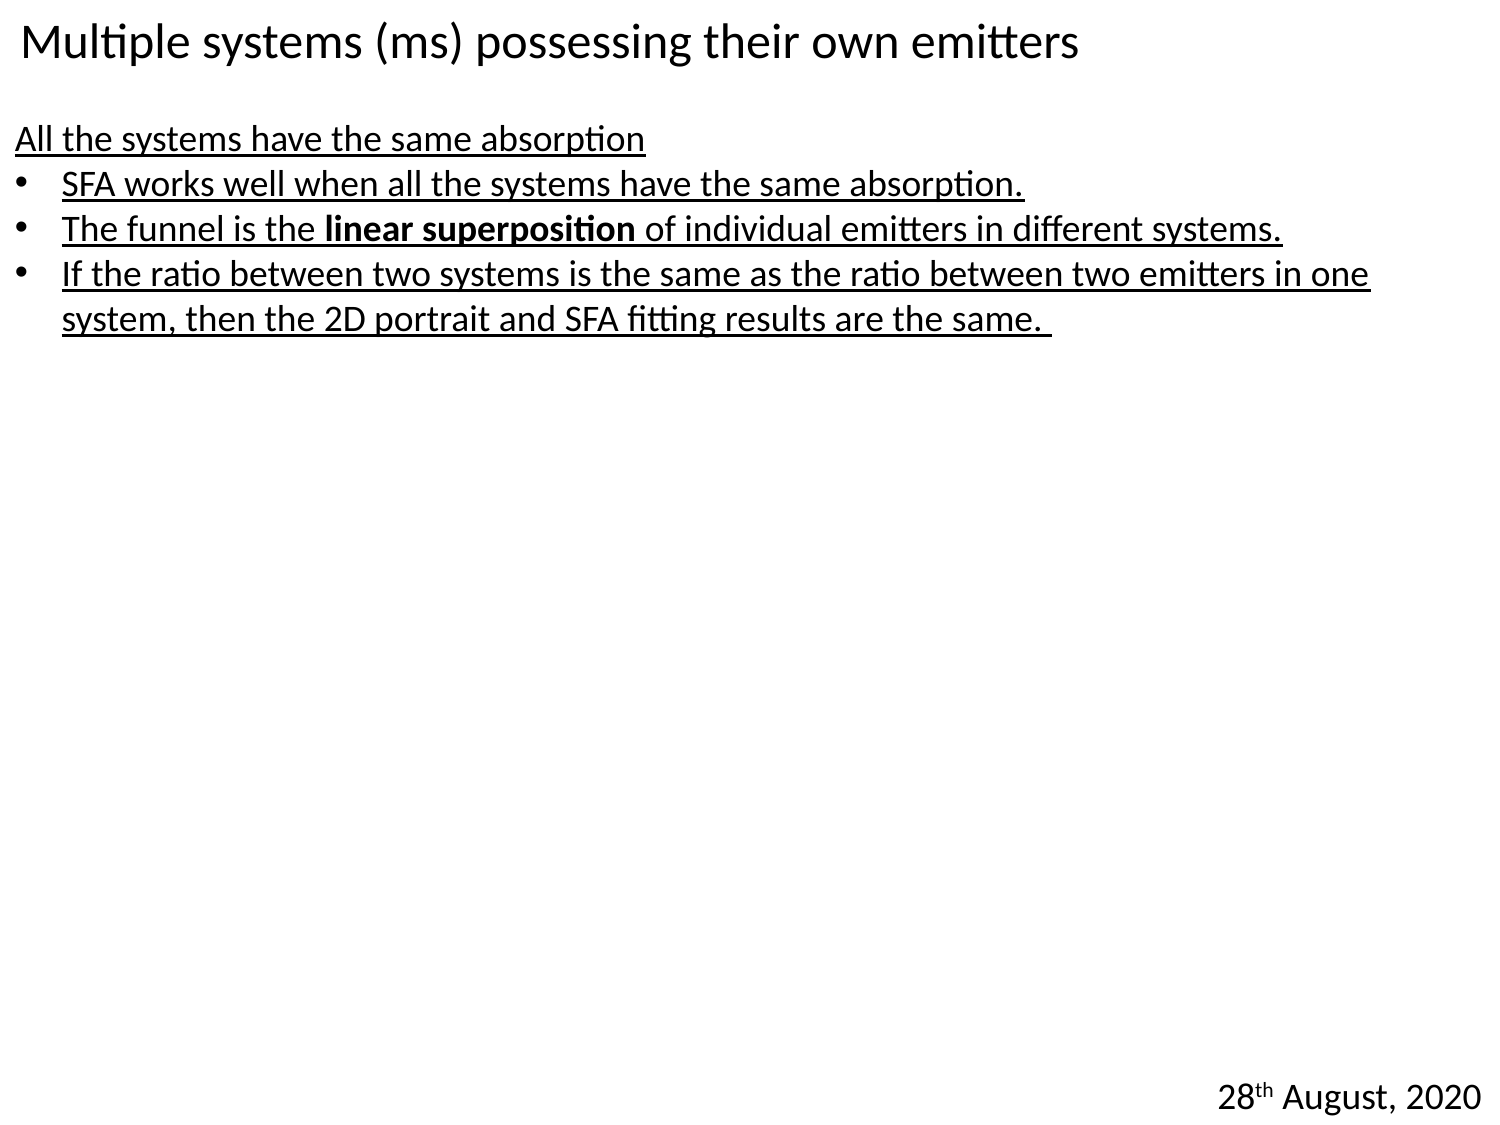

Multiple systems (ms) possessing their own emitters

All the systems have the same absorption
SFA works well when all the systems have the same absorption.
The funnel is the linear superposition of individual emitters in different systems.
If the ratio between two systems is the same as the ratio between two emitters in one system, then the 2D portrait and SFA fitting results are the same.
28th August, 2020